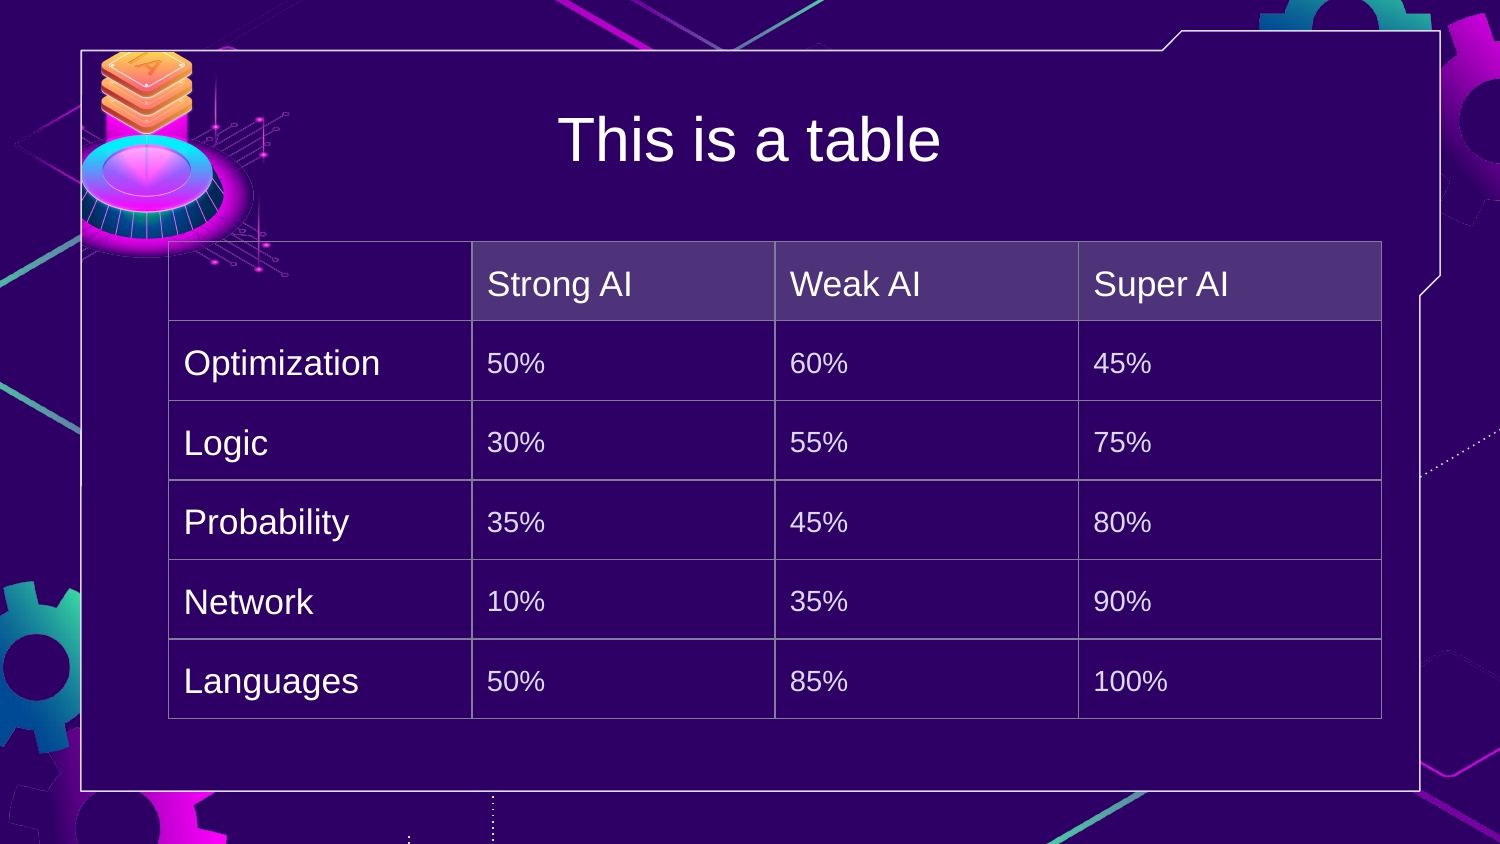

# This is a table
|  | Strong AI | Weak AI | Super AI |
| --- | --- | --- | --- |
| Optimization | 50% | 60% | 45% |
| Logic | 30% | 55% | 75% |
| Probability | 35% | 45% | 80% |
| Network | 10% | 35% | 90% |
| Languages | 50% | 85% | 100% |